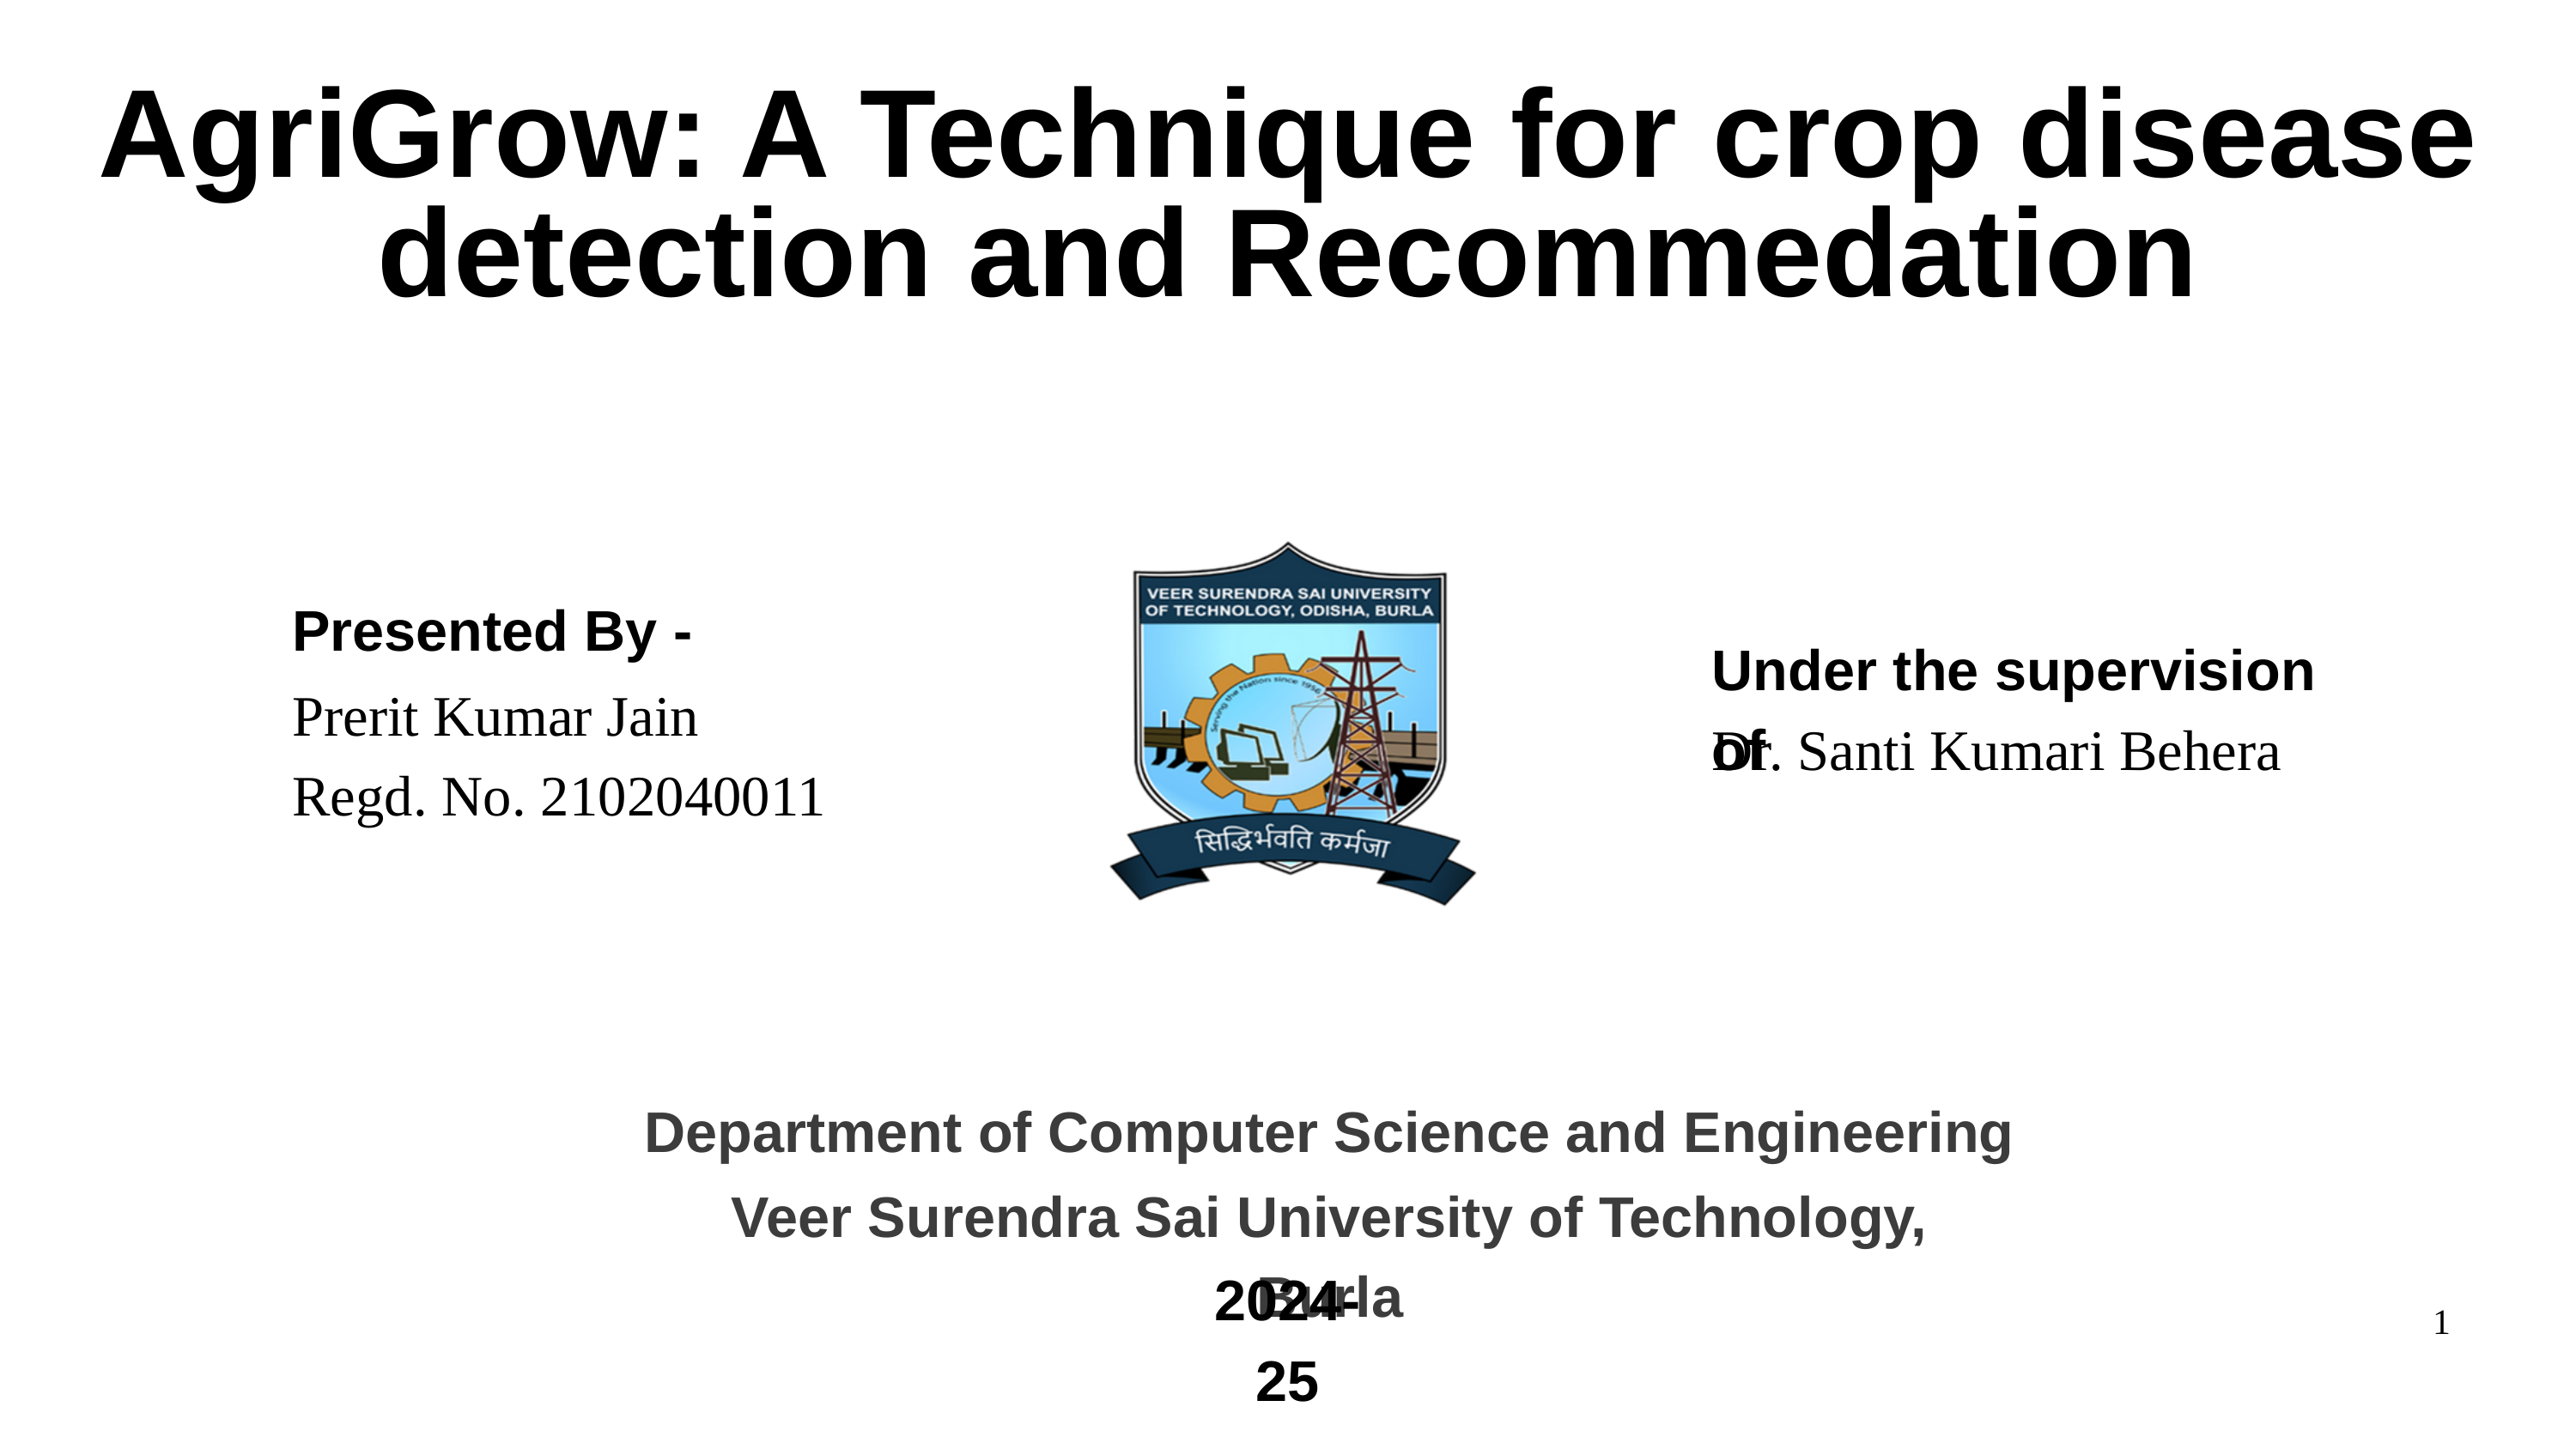

AgriGrow: A Technique for crop disease detection and Recommedation

Presented By -
Under the supervision of
Prerit Kumar Jain
Regd. No. 2102040011
Dr. Santi Kumari Behera
Department of Computer Science and Engineering
Veer Surendra Sai University of Technology, Burla
2024-25
1